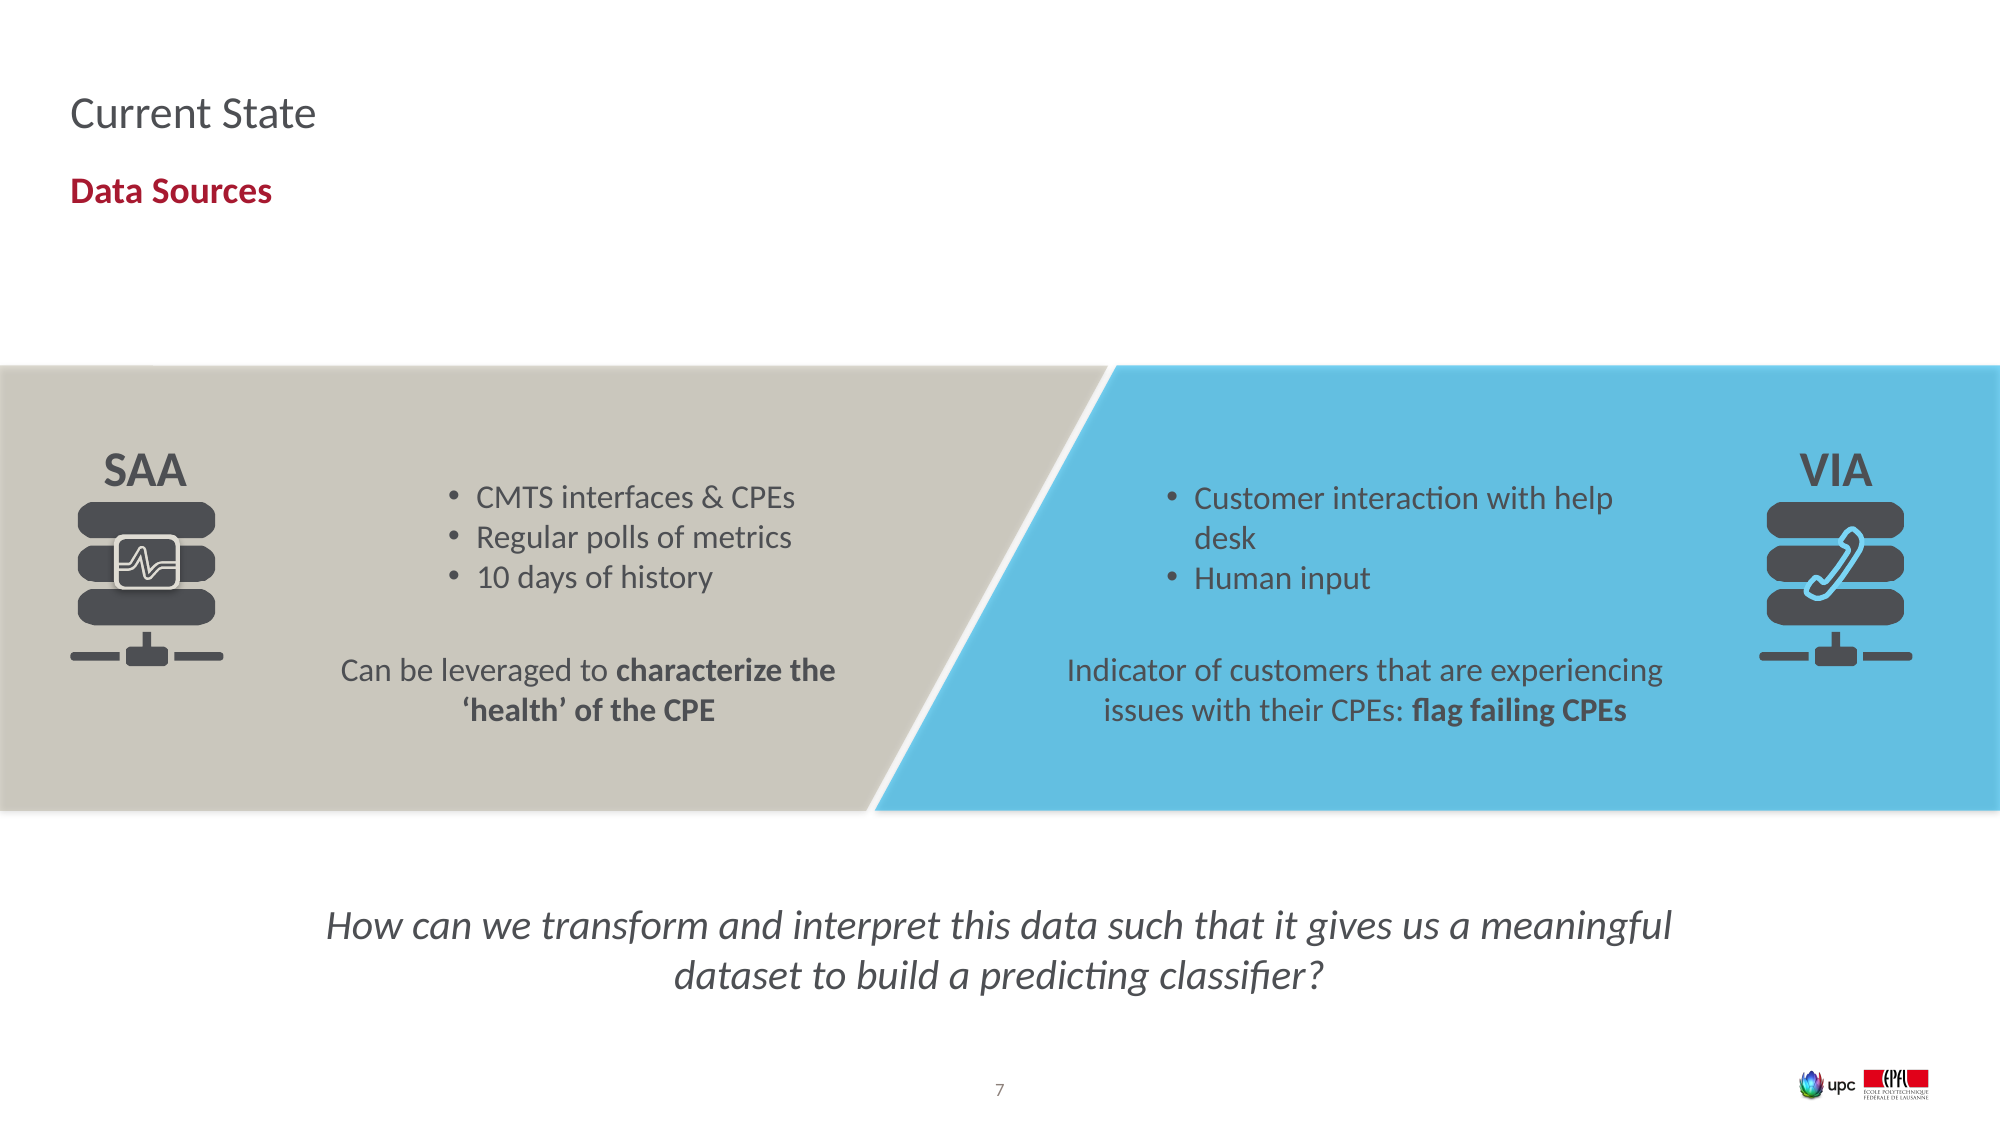

# Current State

Can be leveraged to characterize the ‘health’ of the CPE
SAA
CMTS interfaces & CPEs
Regular polls of metrics
10 days of history
Data Sources

Indicator of customers that are experiencing issues with their CPEs: flag failing CPEs
VIA
Customer interaction with help desk
Human input
How can we transform and interpret this data such that it gives us a meaningful dataset to build a predicting classifier?